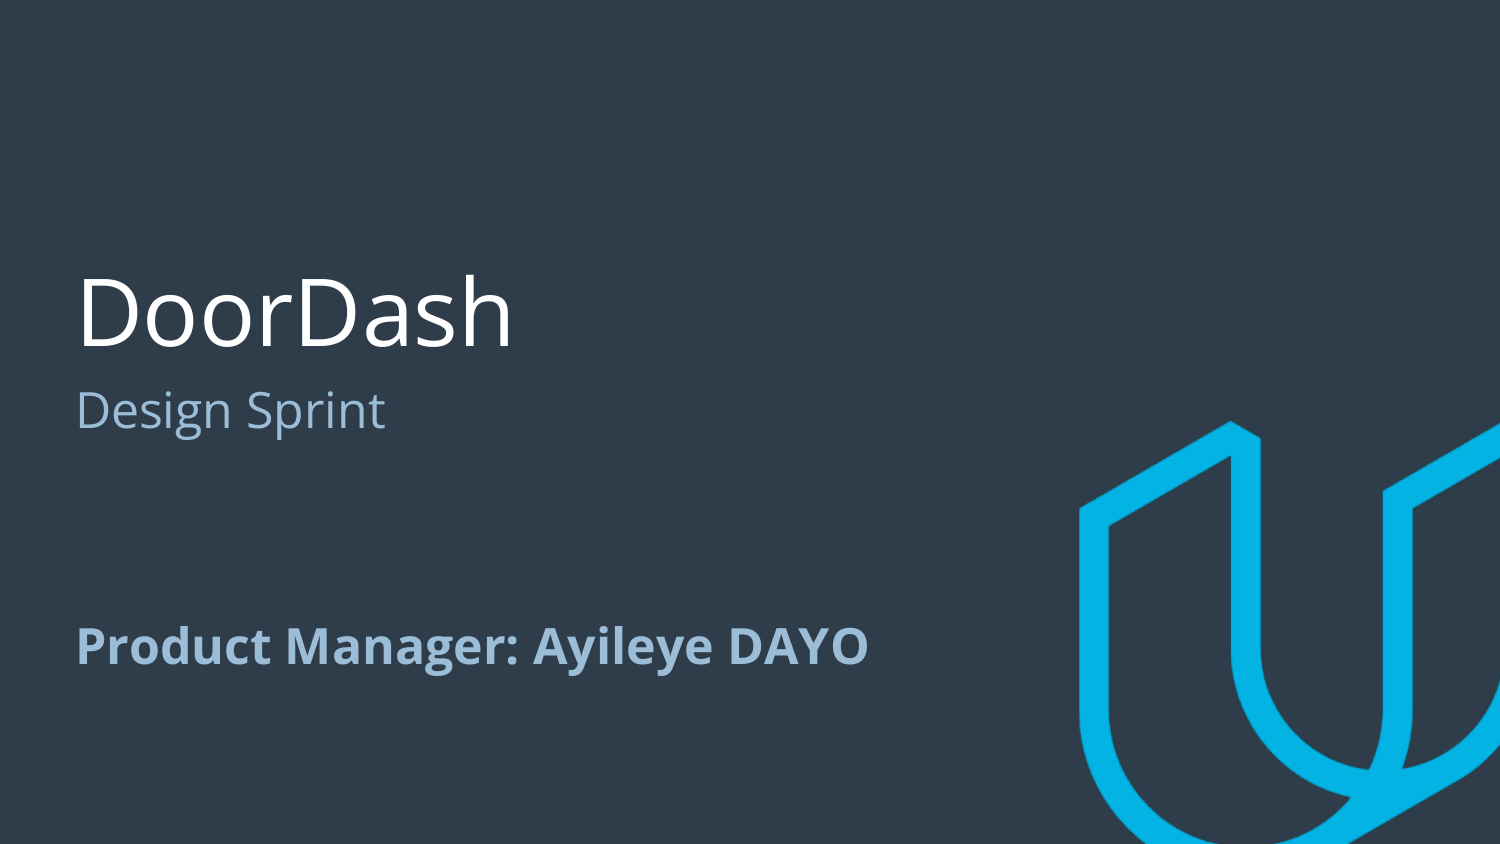

# DoorDash
Design Sprint

Product Manager: Ayileye DAYO